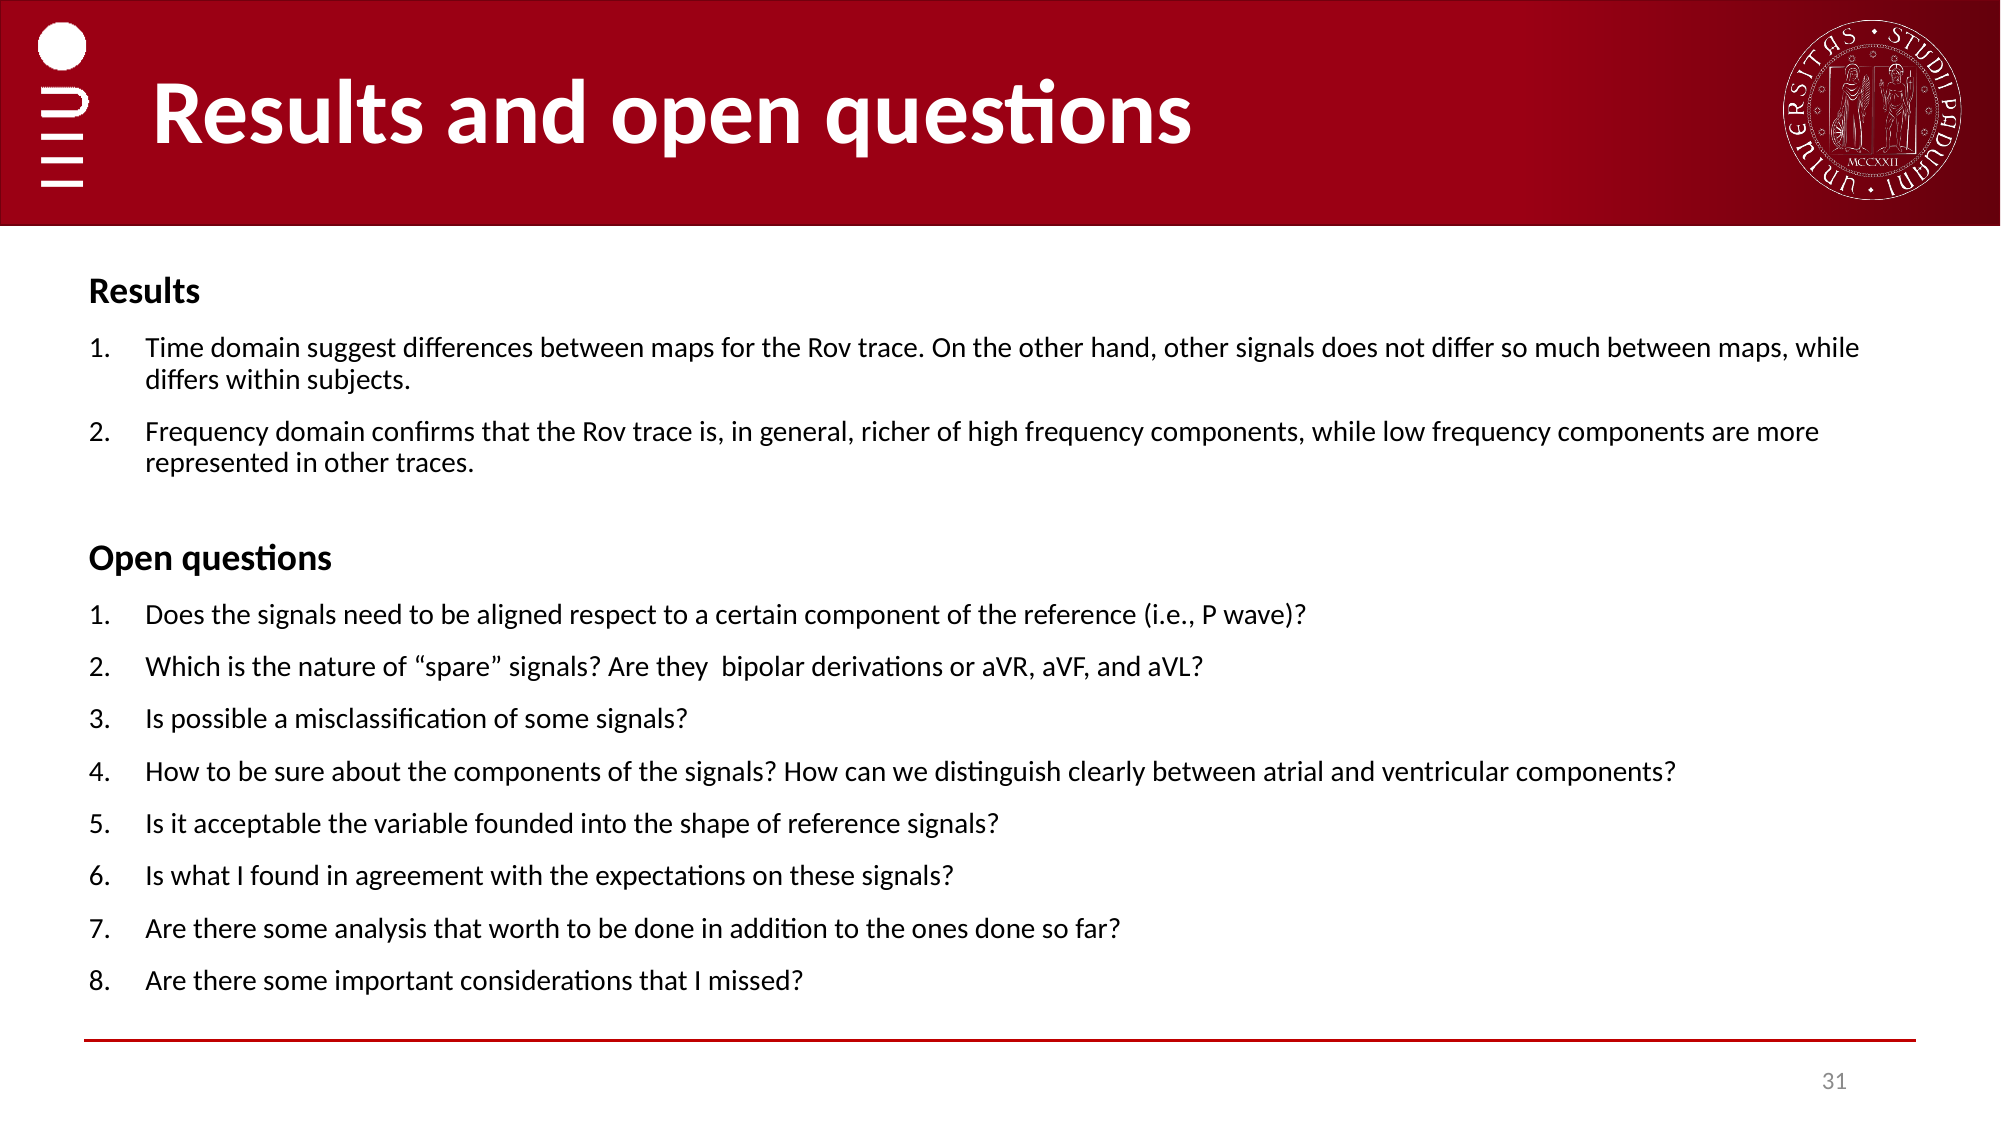

# Results and open questions
Results
Time domain suggest differences between maps for the Rov trace. On the other hand, other signals does not differ so much between maps, while differs within subjects.
Frequency domain confirms that the Rov trace is, in general, richer of high frequency components, while low frequency components are more represented in other traces.
Open questions
Does the signals need to be aligned respect to a certain component of the reference (i.e., P wave)?
Which is the nature of “spare” signals? Are they  bipolar derivations or aVR, aVF, and aVL?
Is possible a misclassification of some signals?
How to be sure about the components of the signals? How can we distinguish clearly between atrial and ventricular components?
Is it acceptable the variable founded into the shape of reference signals?
Is what I found in agreement with the expectations on these signals?
Are there some analysis that worth to be done in addition to the ones done so far?
Are there some important considerations that I missed?
31